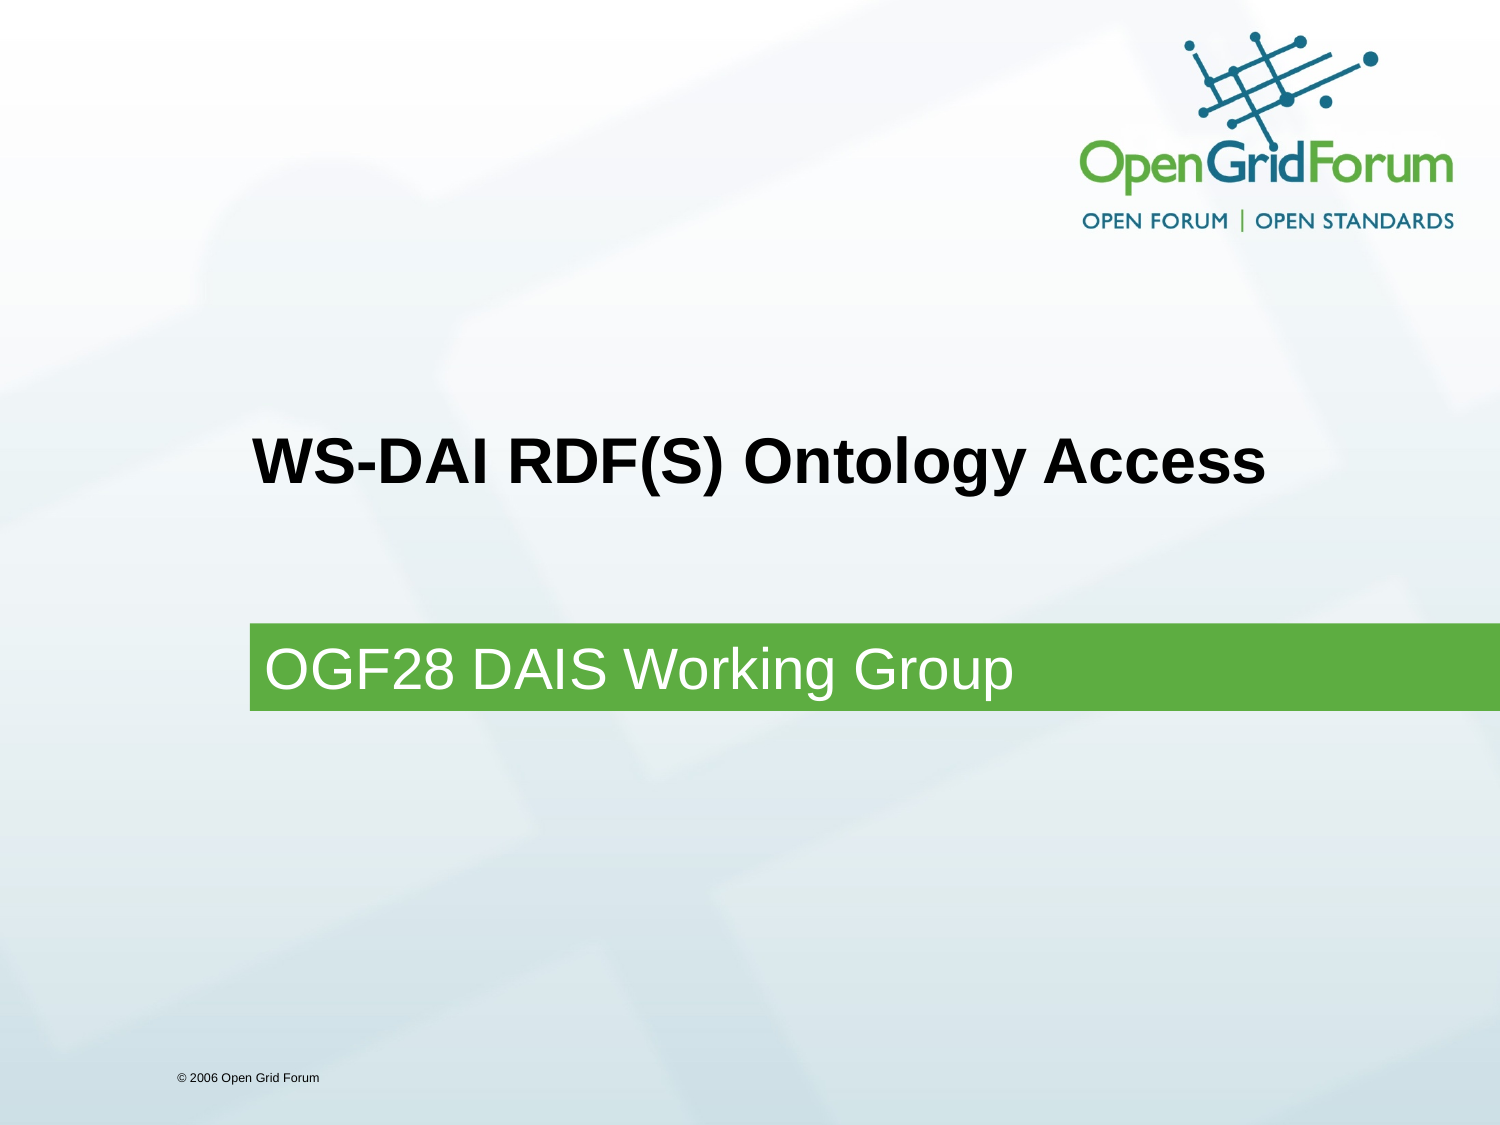

# WS-DAI RDF(S) Ontology Access
OGF28 DAIS Working Group